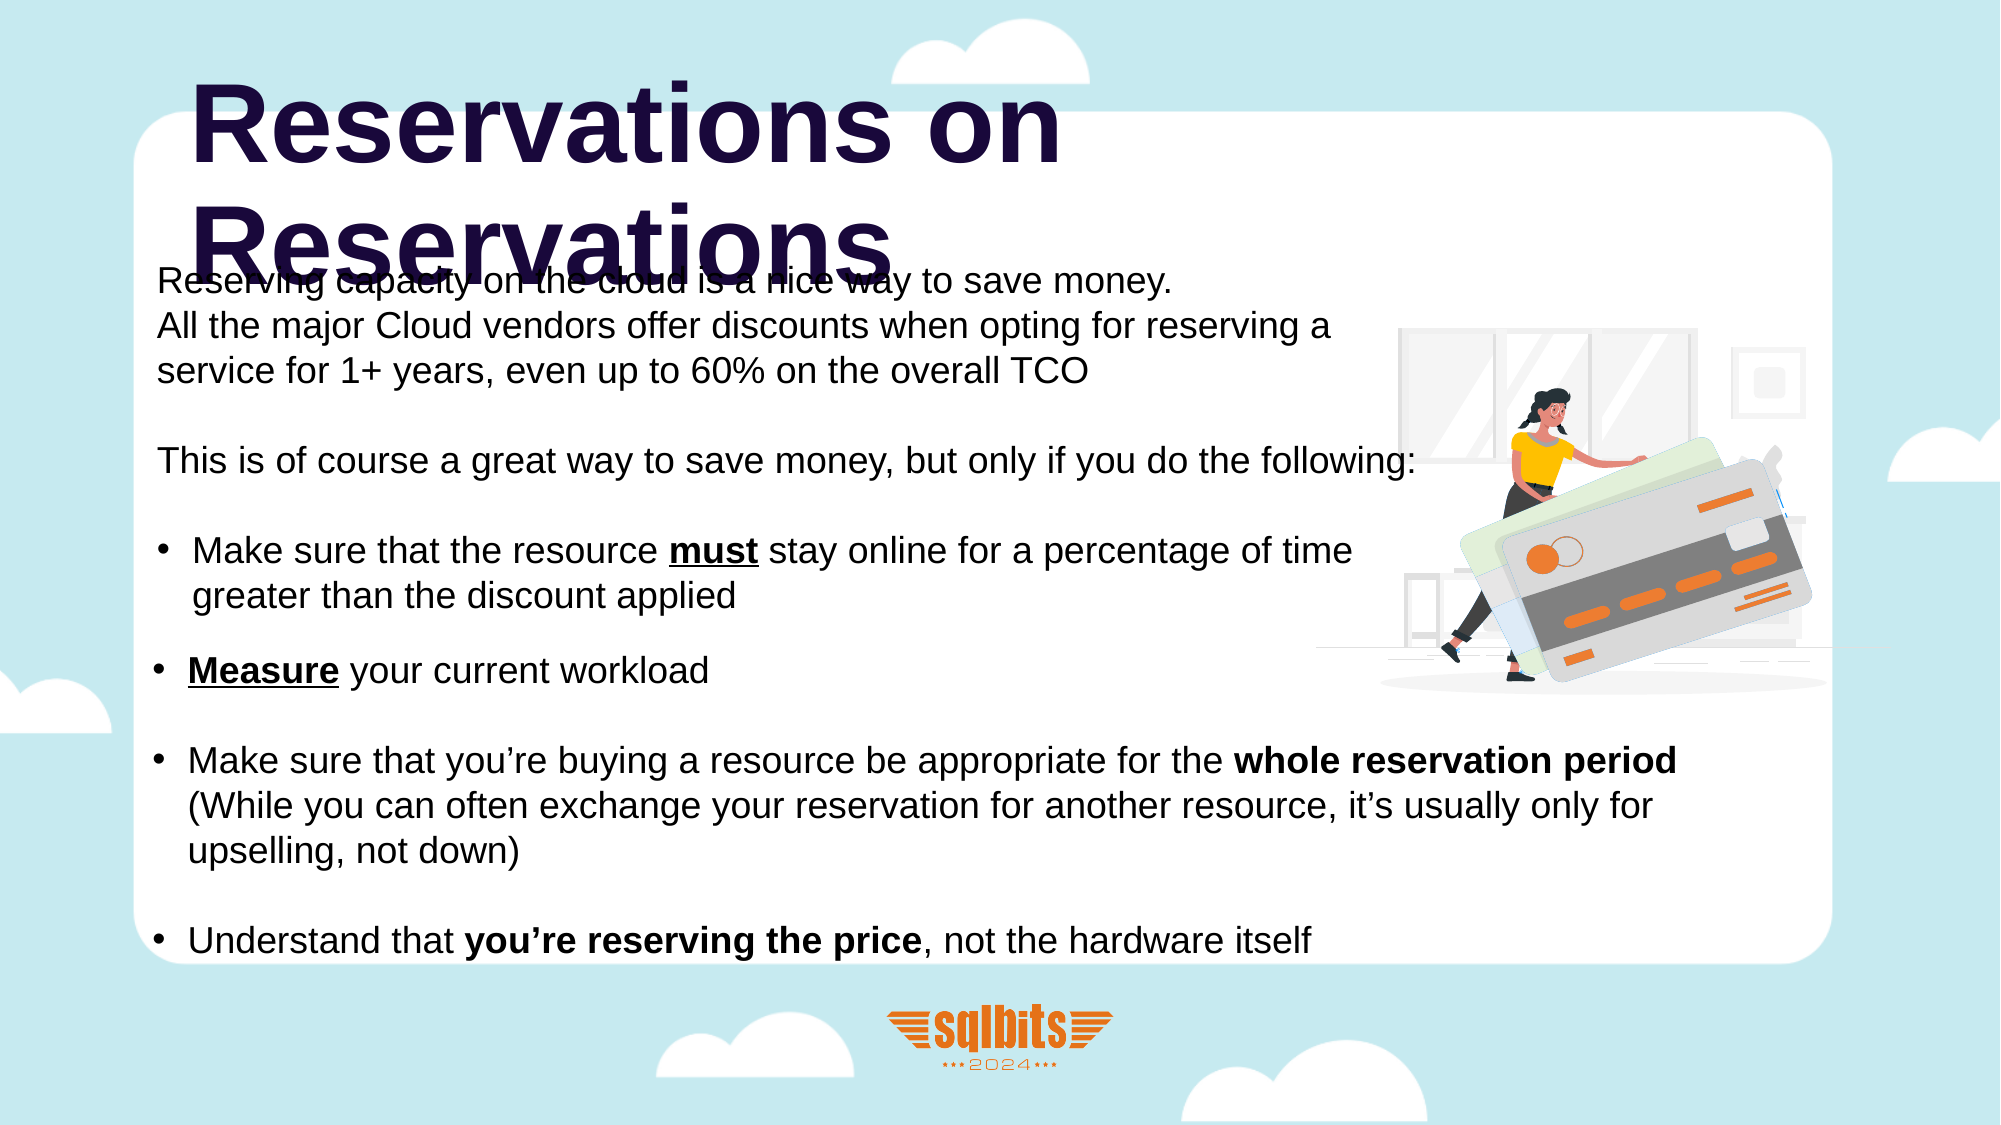

# Reservations on Reservations
Reserving capacity on the cloud is a nice way to save money.
All the major Cloud vendors offer discounts when opting for reserving a service for 1+ years, even up to 60% on the overall TCO

This is of course a great way to save money, but only if you do the following:

Make sure that the resource must stay online for a percentage of time greater than the discount applied

Measure your current workload

Make sure that you’re buying a resource be appropriate for the whole reservation period
(While you can often exchange your reservation for another resource, it’s usually only for upselling, not down)
Understand that you’re reserving the price, not the hardware itself